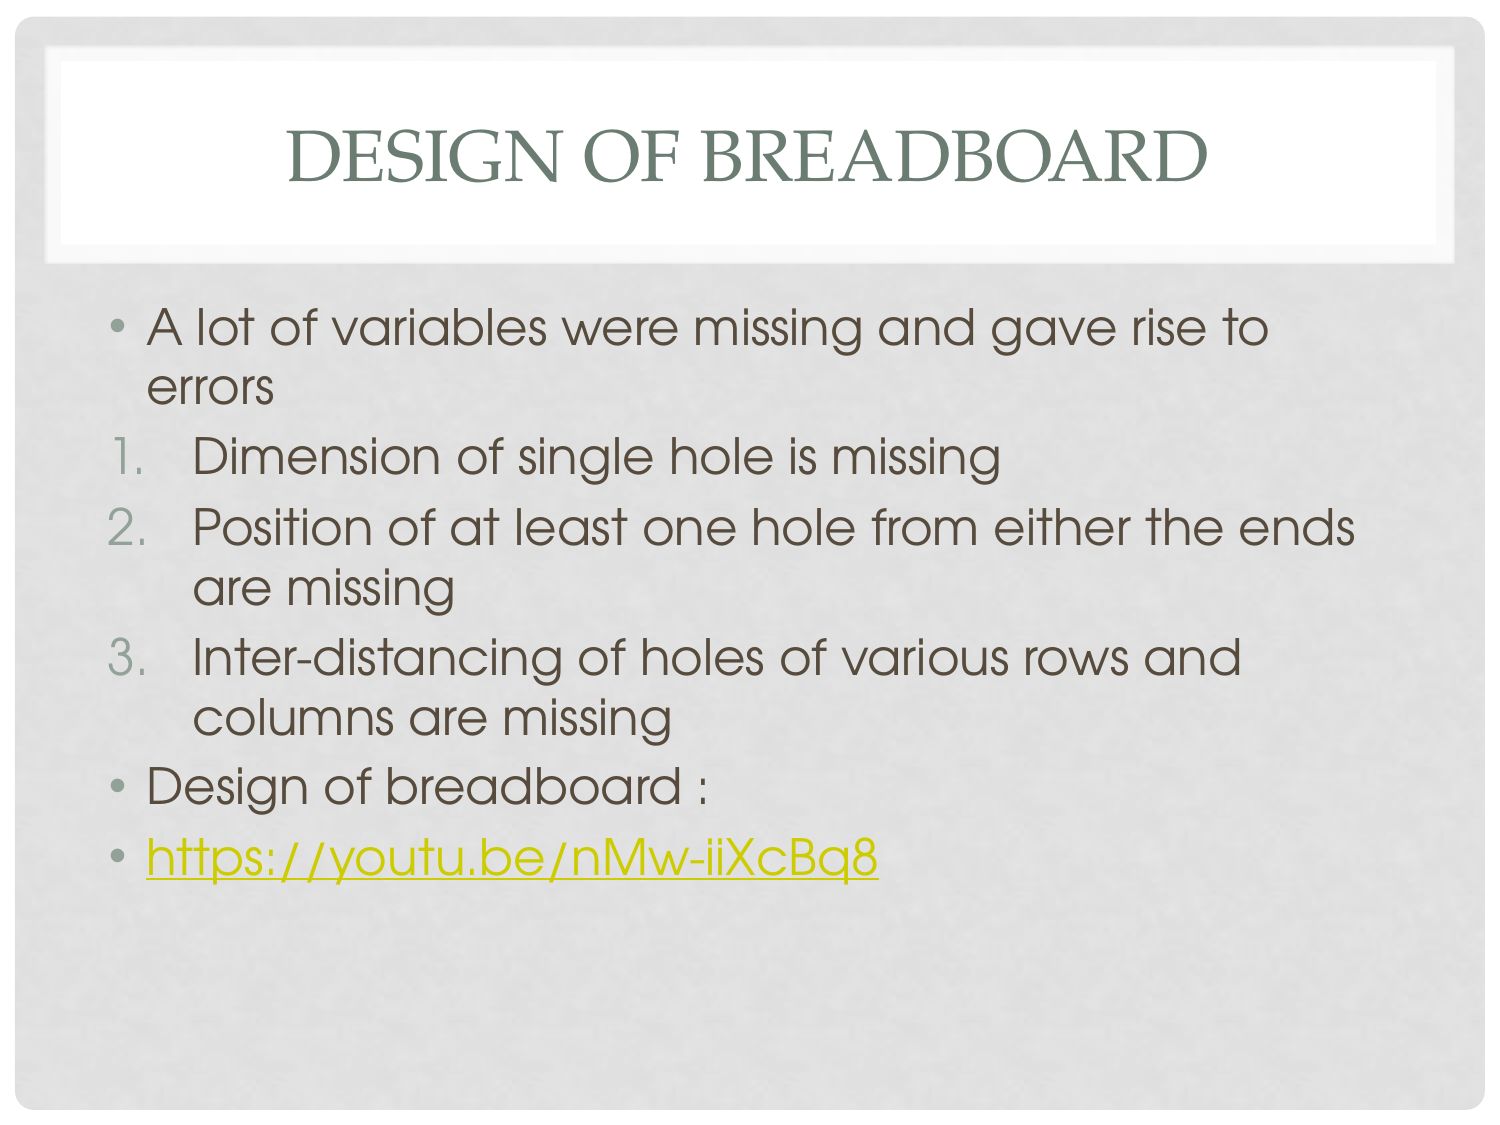

# Design of Breadboard
A lot of variables were missing and gave rise to errors
Dimension of single hole is missing
Position of at least one hole from either the ends are missing
Inter-distancing of holes of various rows and columns are missing
Design of breadboard :
https://youtu.be/nMw-iiXcBq8